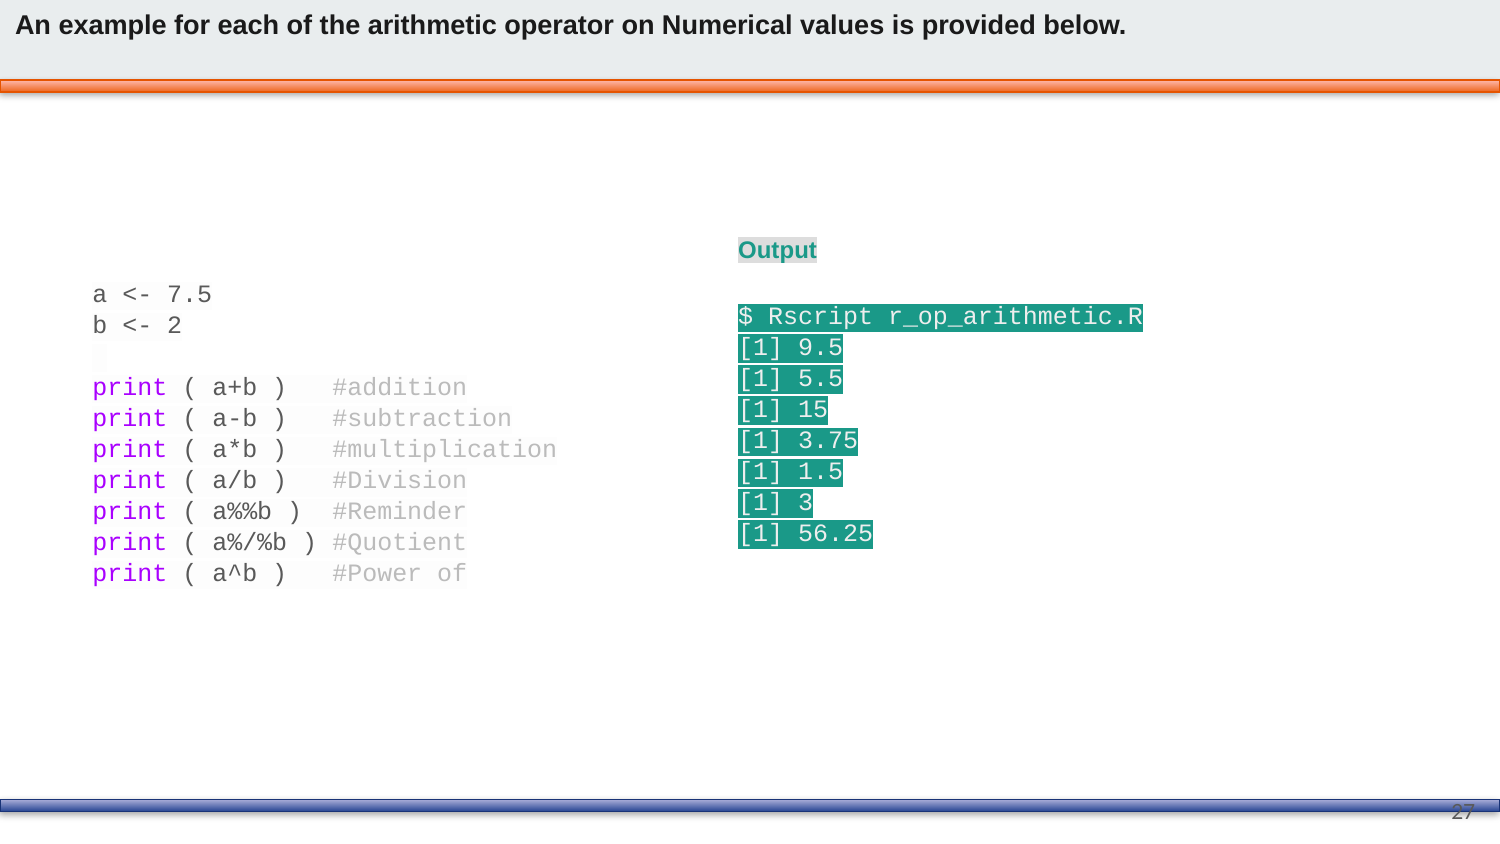

# An example for each of the arithmetic operator on Numerical values is provided below.
Output
a <- 7.5
b <- 2

print ( a+b )   #addition
print ( a-b )   #subtraction
print ( a*b )   #multiplication
print ( a/b )   #Division
print ( a%%b )  #Reminder
print ( a%/%b ) #Quotient
print ( a^b )   #Power of

| $ Rscript r\_op\_arithmetic.R [1] 9.5 [1] 5.5 [1] 15 [1] 3.75 [1] 1.5 [1] 3 [1] 56.25 |
| --- |
27